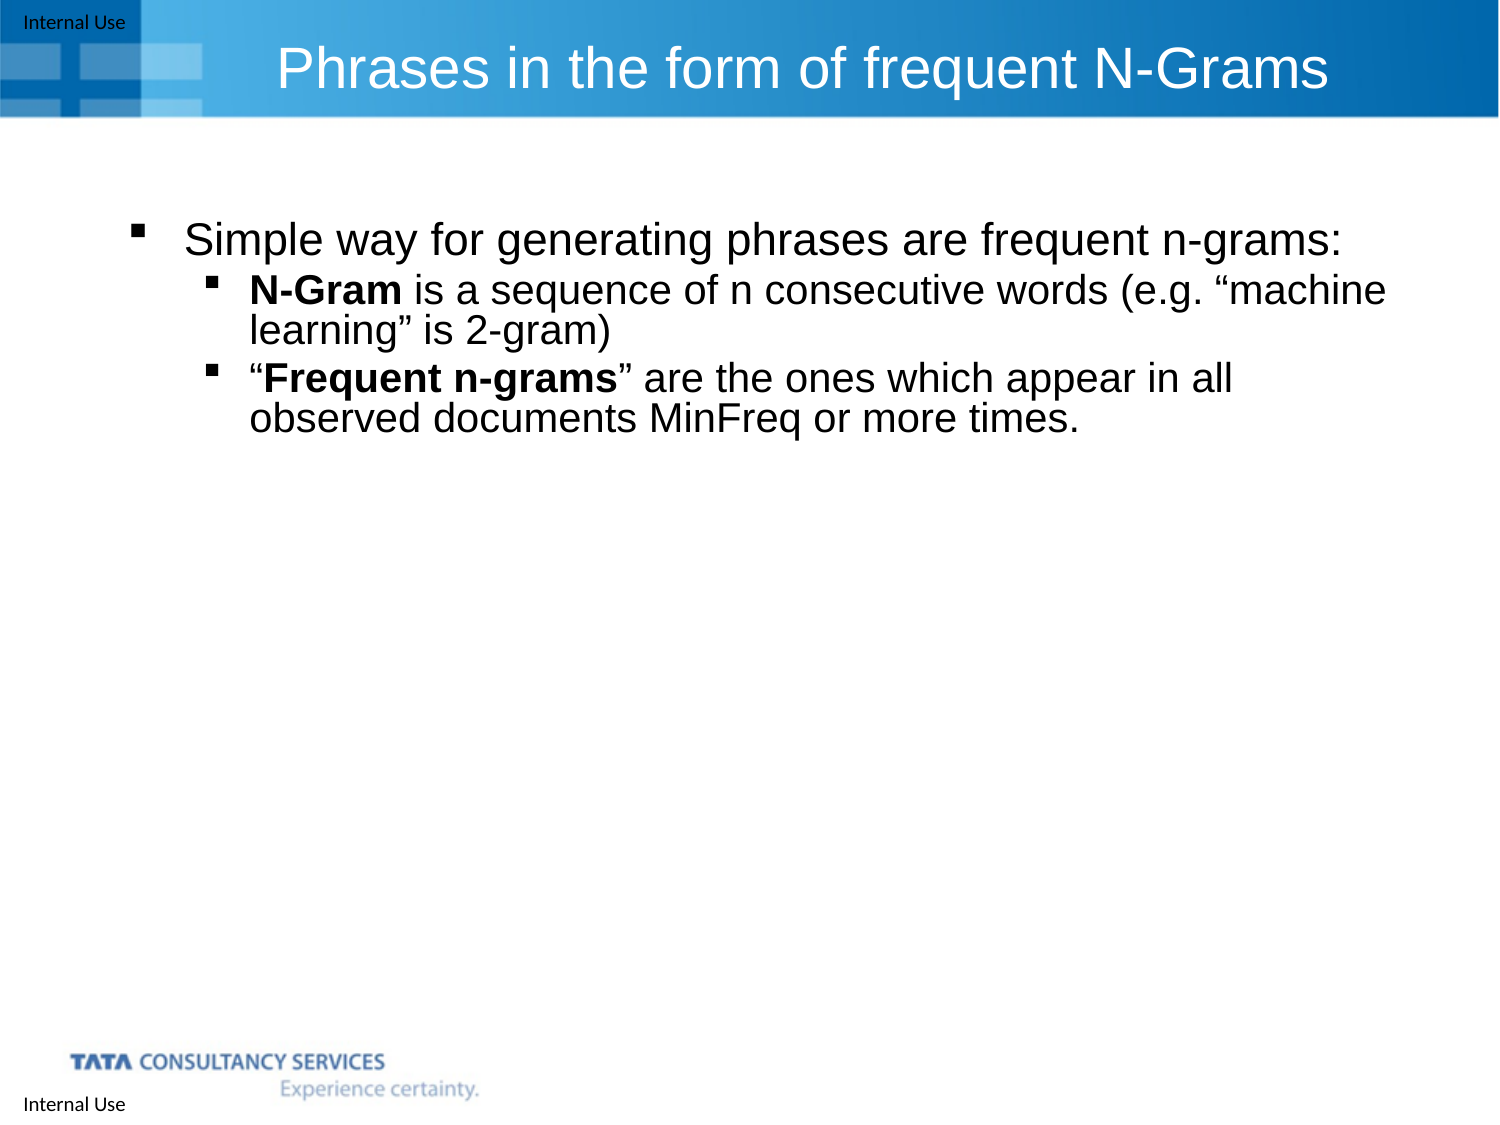

Phrases in the form of frequent N-Grams
Simple way for generating phrases are frequent n-grams:
N-Gram is a sequence of n consecutive words (e.g. “machine learning” is 2-gram)
“Frequent n-grams” are the ones which appear in all observed documents MinFreq or more times.